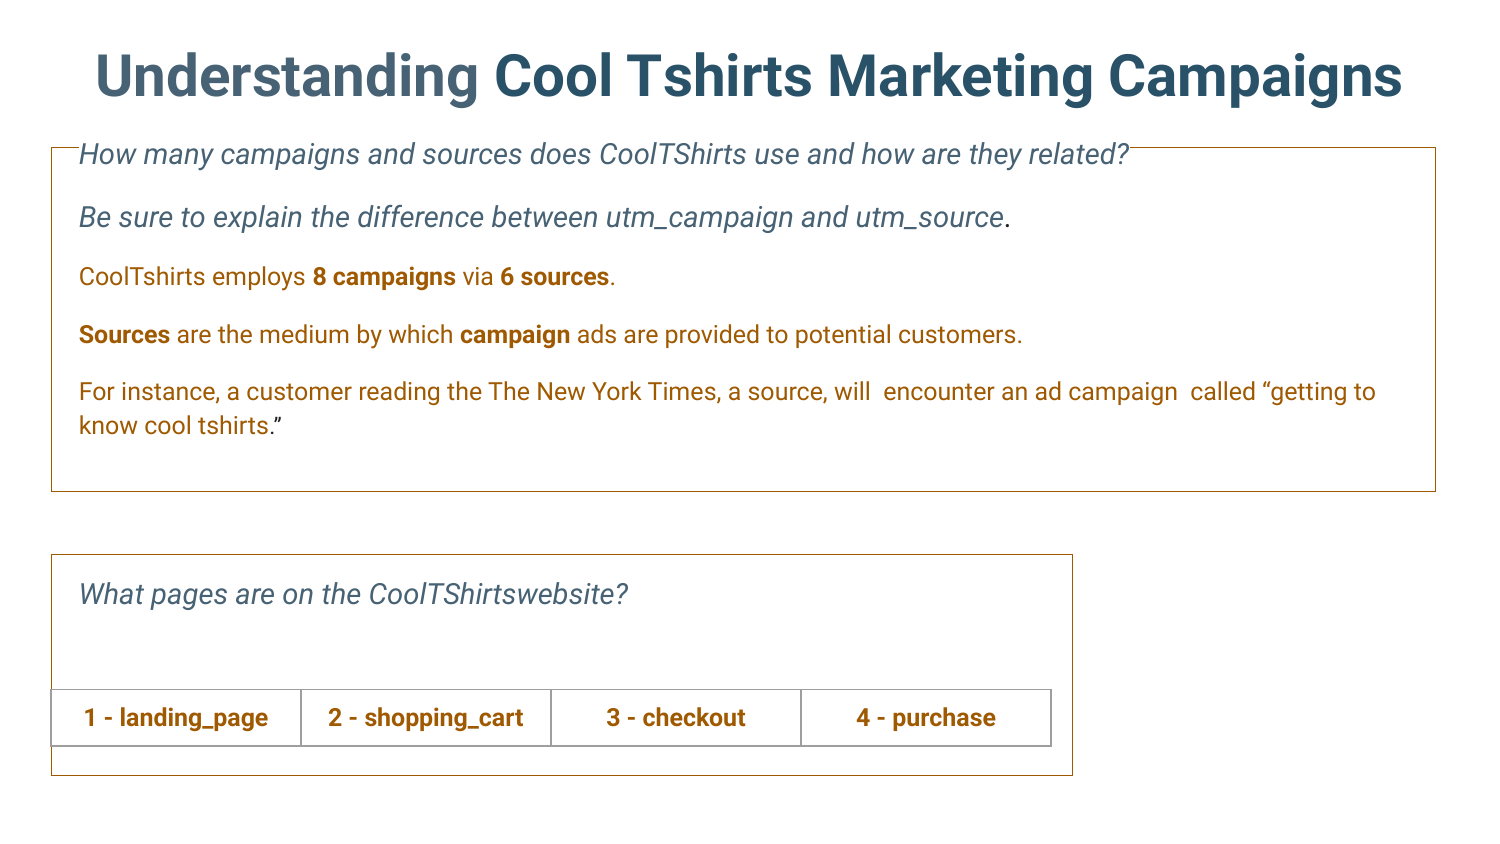

# Understanding Cool Tshirts Marketing Campaigns
How many campaigns and sources does CoolTShirts use and how are they related?
Be sure to explain the difference between utm_campaign and utm_source.
CoolTshirts employs 8 campaigns via 6 sources.
Sources are the medium by which campaign ads are provided to potential customers.
For instance, a customer reading the The New York Times, a source, will  encounter an ad campaign  called “getting to know cool tshirts.”

What pages are on the CoolTShirtswebsite?
| 1 - landing\_page | 2 - shopping\_cart | 3 - checkout | 4 - purchase |
| --- | --- | --- | --- |